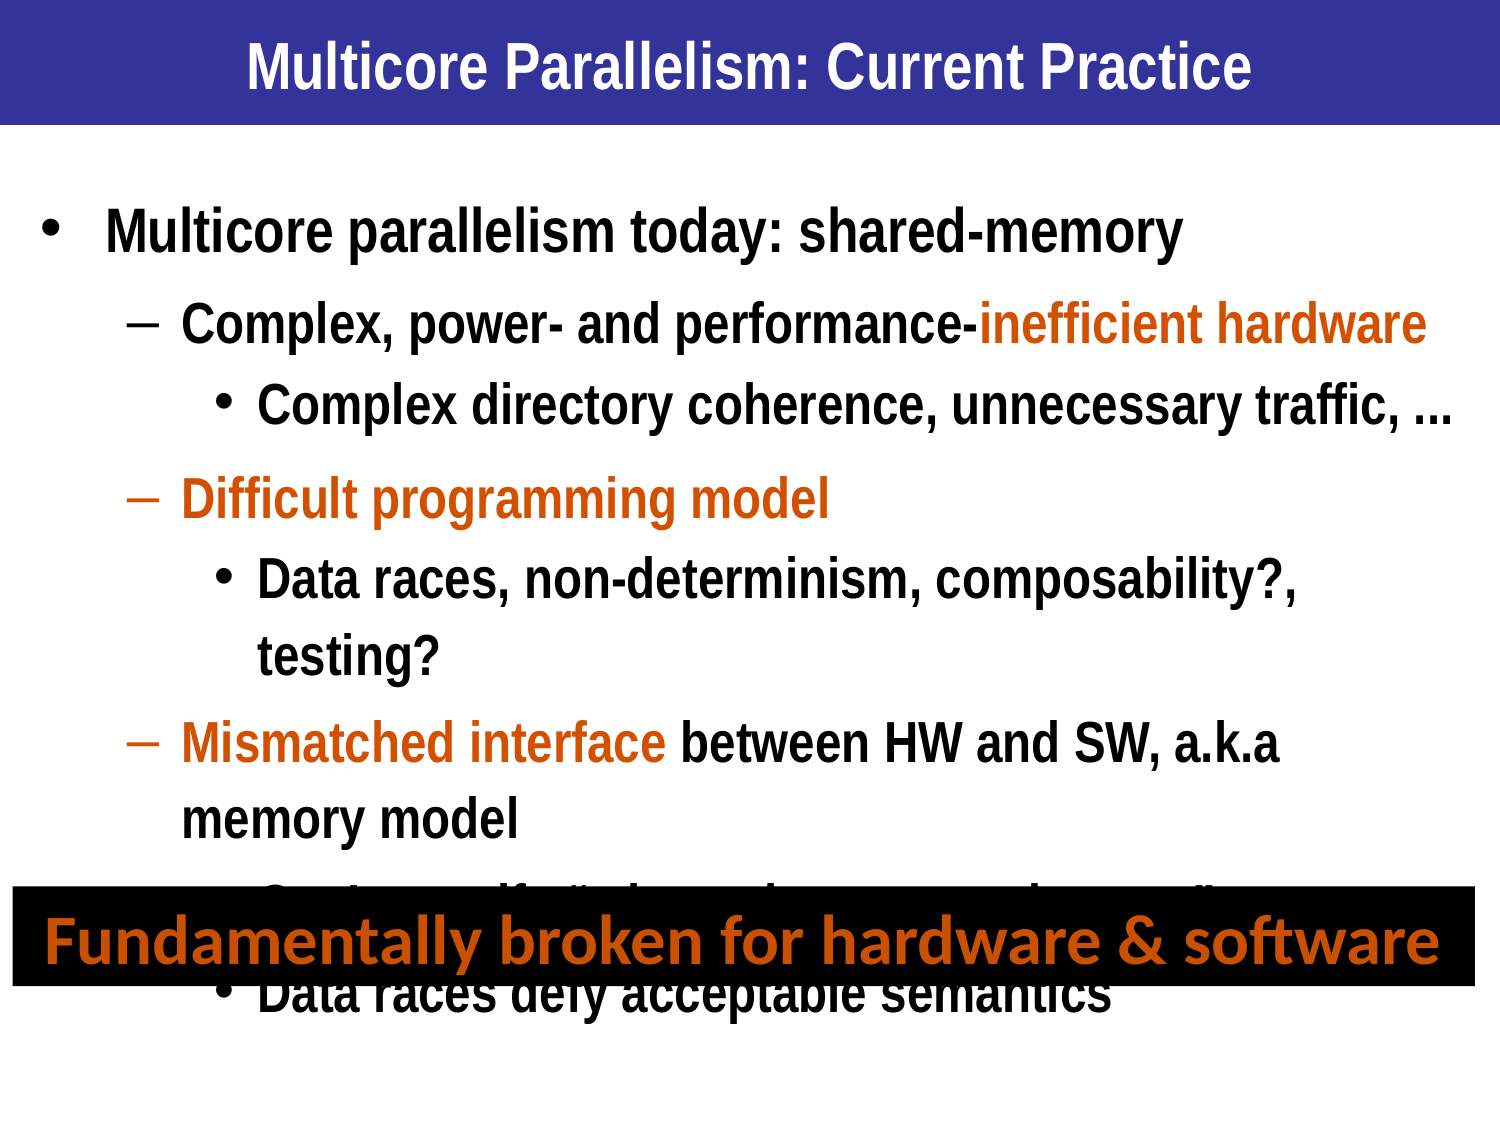

# Multicore Parallelism: Current Practice

Multicore parallelism today: shared-memory
Complex, power- and performance-inefficient hardware
Complex directory coherence, unnecessary traffic, ...
Difficult programming model
Data races, non-determinism, composability?, testing?
Mismatched interface between HW and SW, a.k.a memory model
Can’t specify “what value can read return”
Data races defy acceptable semantics
Fundamentally broken for hardware & software